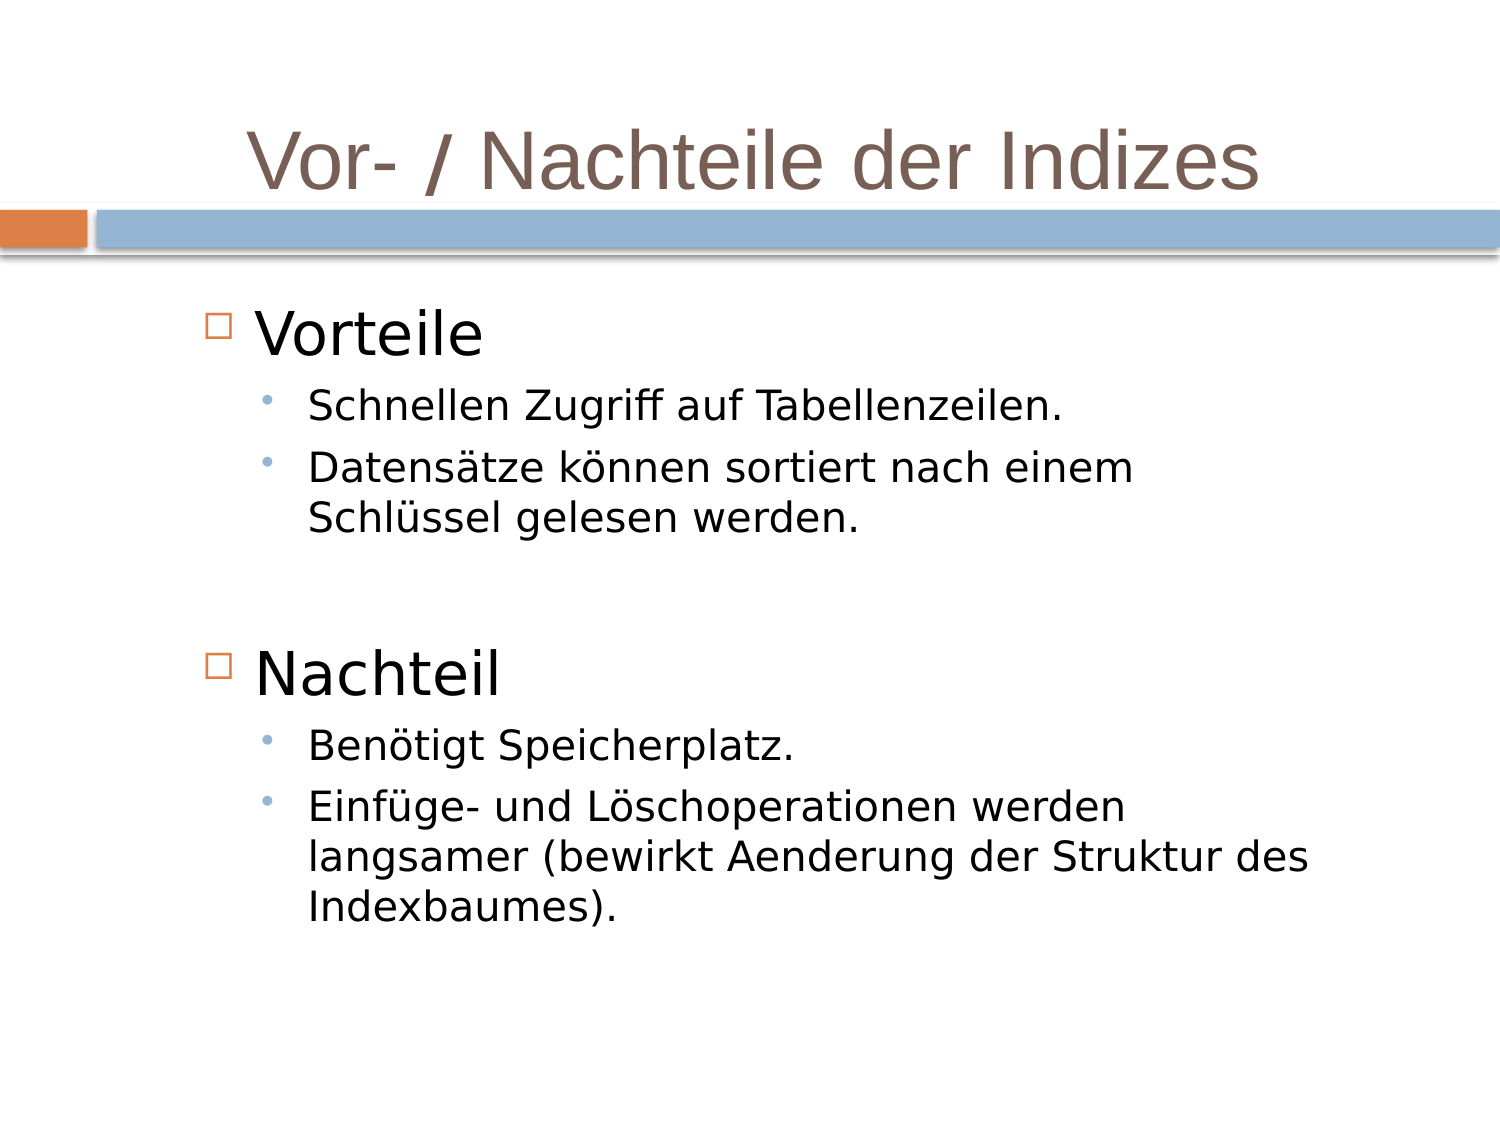

# Vor- / Nachteile der Indizes

Vorteile
Schnellen Zugriff auf Tabellenzeilen.
Datensätze können sortiert nach einem Schlüssel gelesen werden.

Nachteil
Benötigt Speicherplatz.
Einfüge- und Löschoperationen werden langsamer (bewirkt Aenderung der Struktur des Indexbaumes).